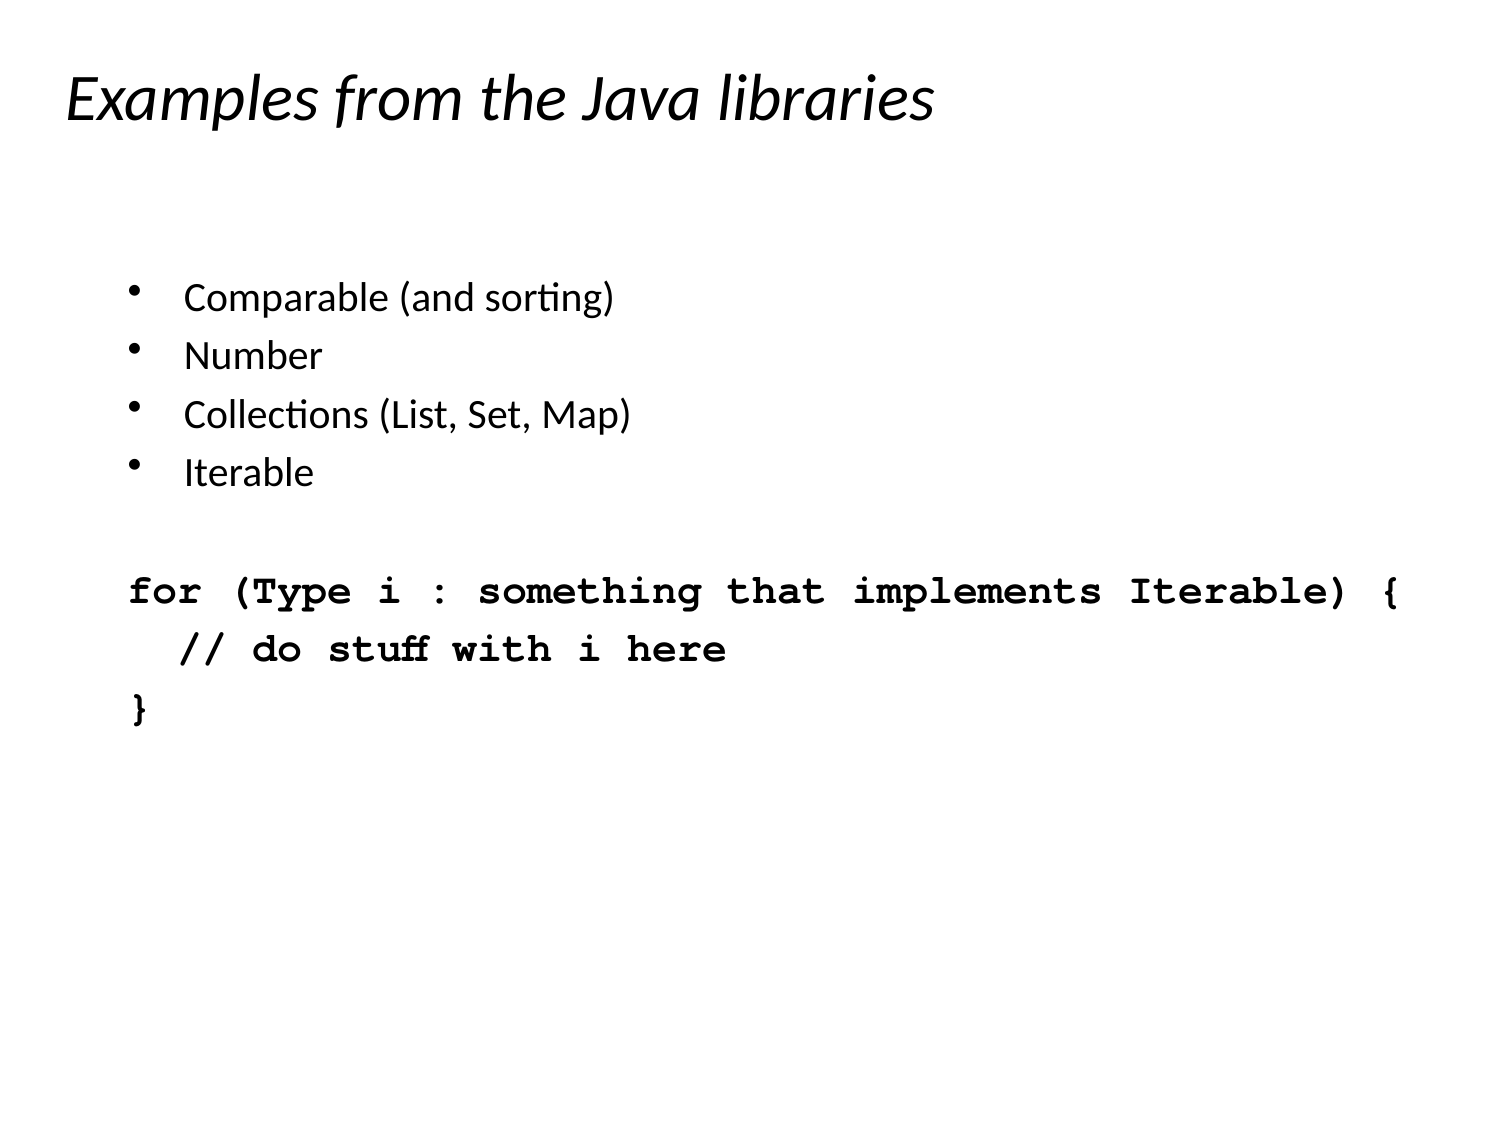

# Examples from the Java libraries
Comparable (and sorting)
Number
Collections (List, Set, Map)
Iterable

for (Type i : something that implements Iterable) {
  // do stuff with i here
}